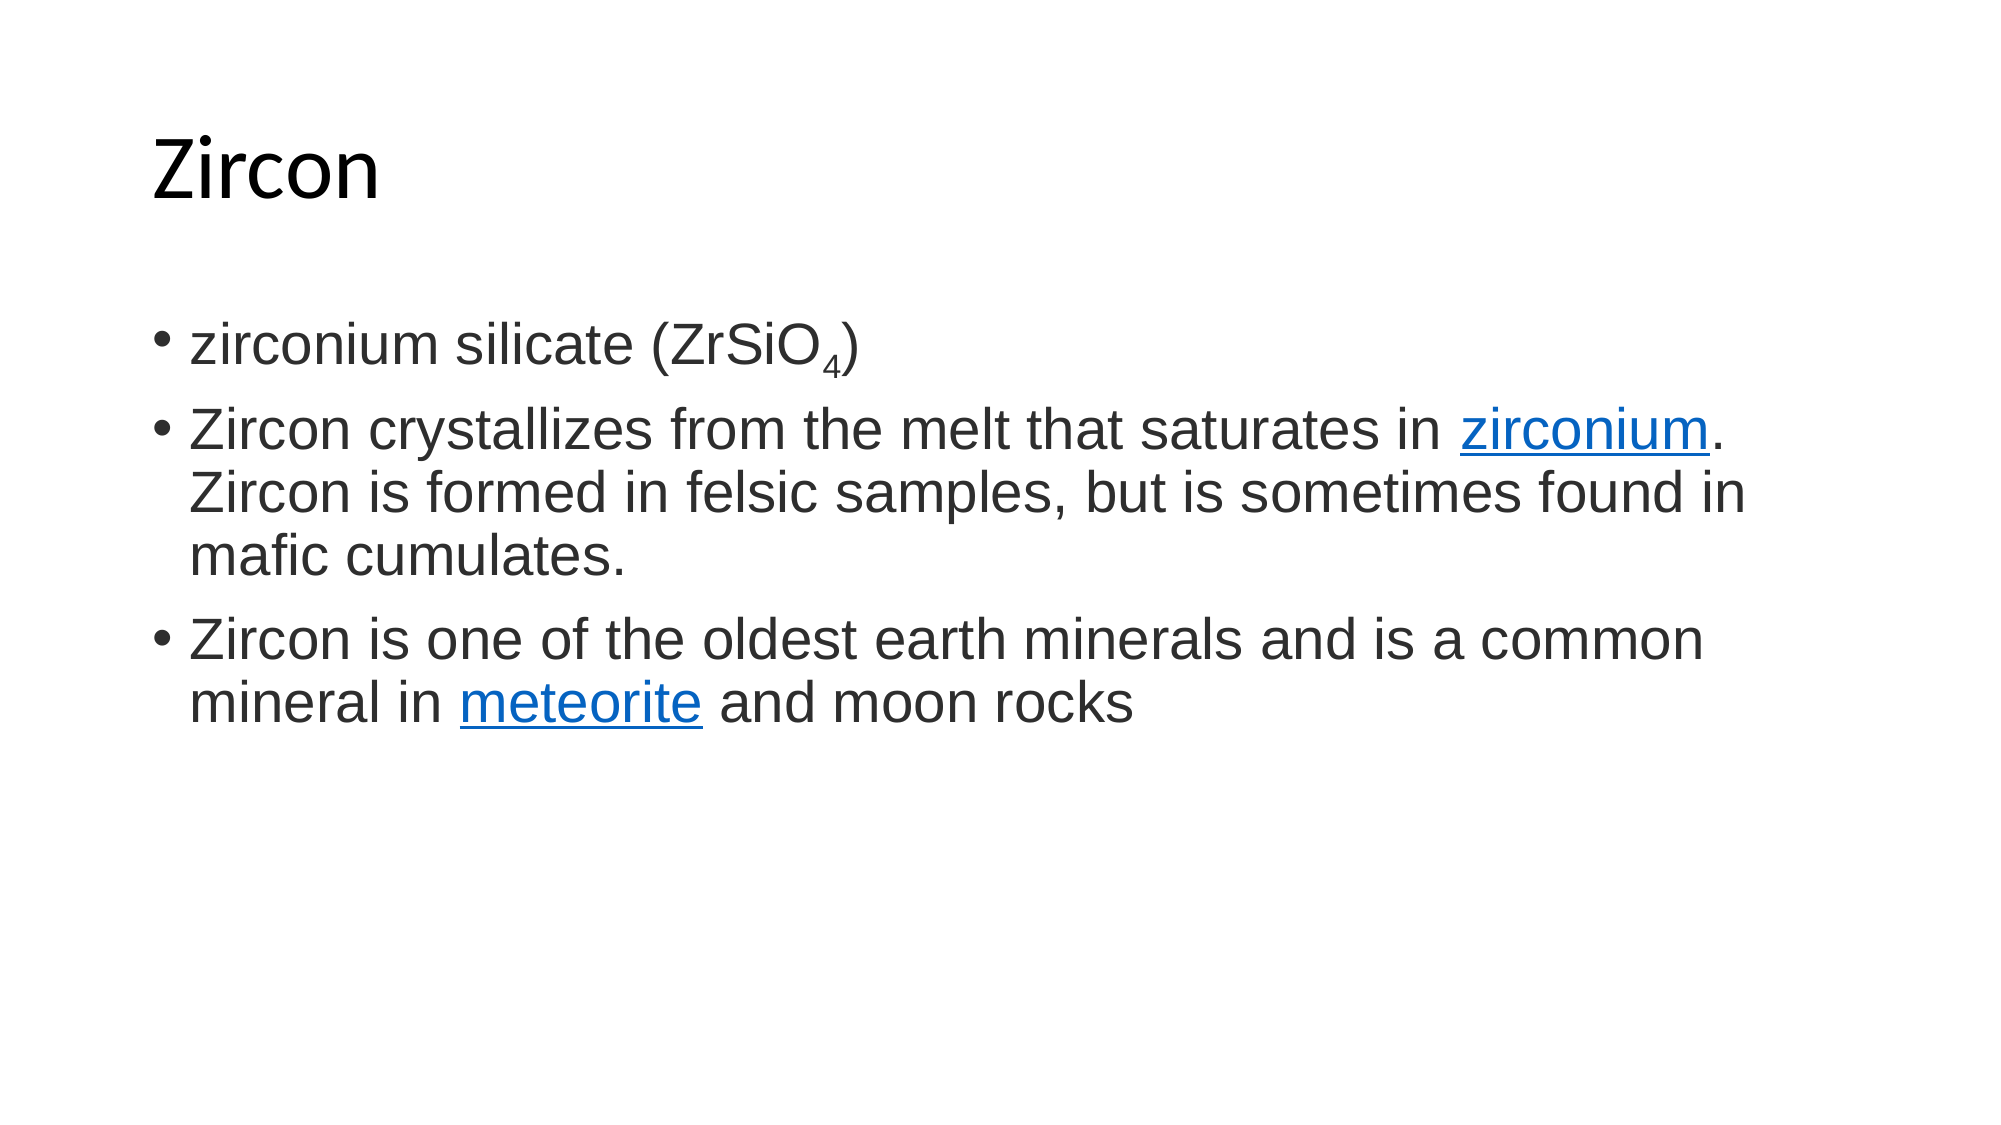

# Zircon
zirconium silicate (ZrSiO4)
Zircon crystallizes from the melt that saturates in zirconium. Zircon is formed in felsic samples, but is sometimes found in mafic cumulates.
Zircon is one of the oldest earth minerals and is a common mineral in meteorite and moon rocks